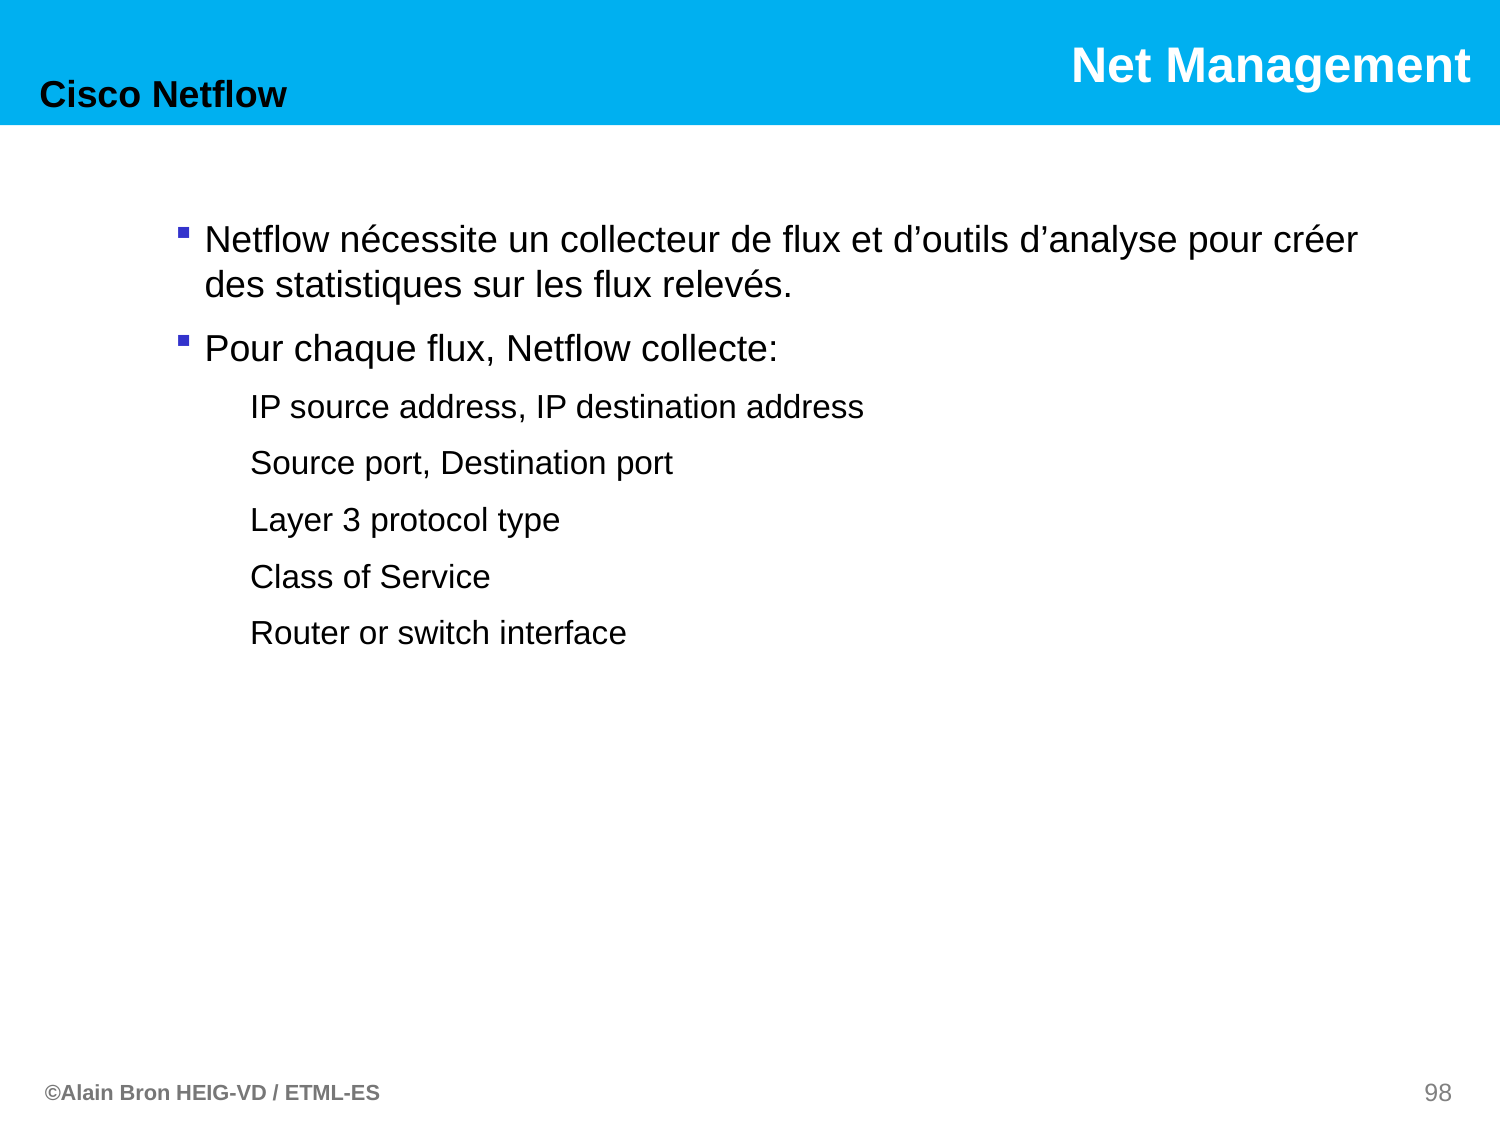

Cisco Netflow
Netflow nécessite un collecteur de flux et d’outils d’analyse pour créer des statistiques sur les flux relevés.
Pour chaque flux, Netflow collecte:
IP source address, IP destination address
Source port, Destination port
Layer 3 protocol type
Class of Service
Router or switch interface